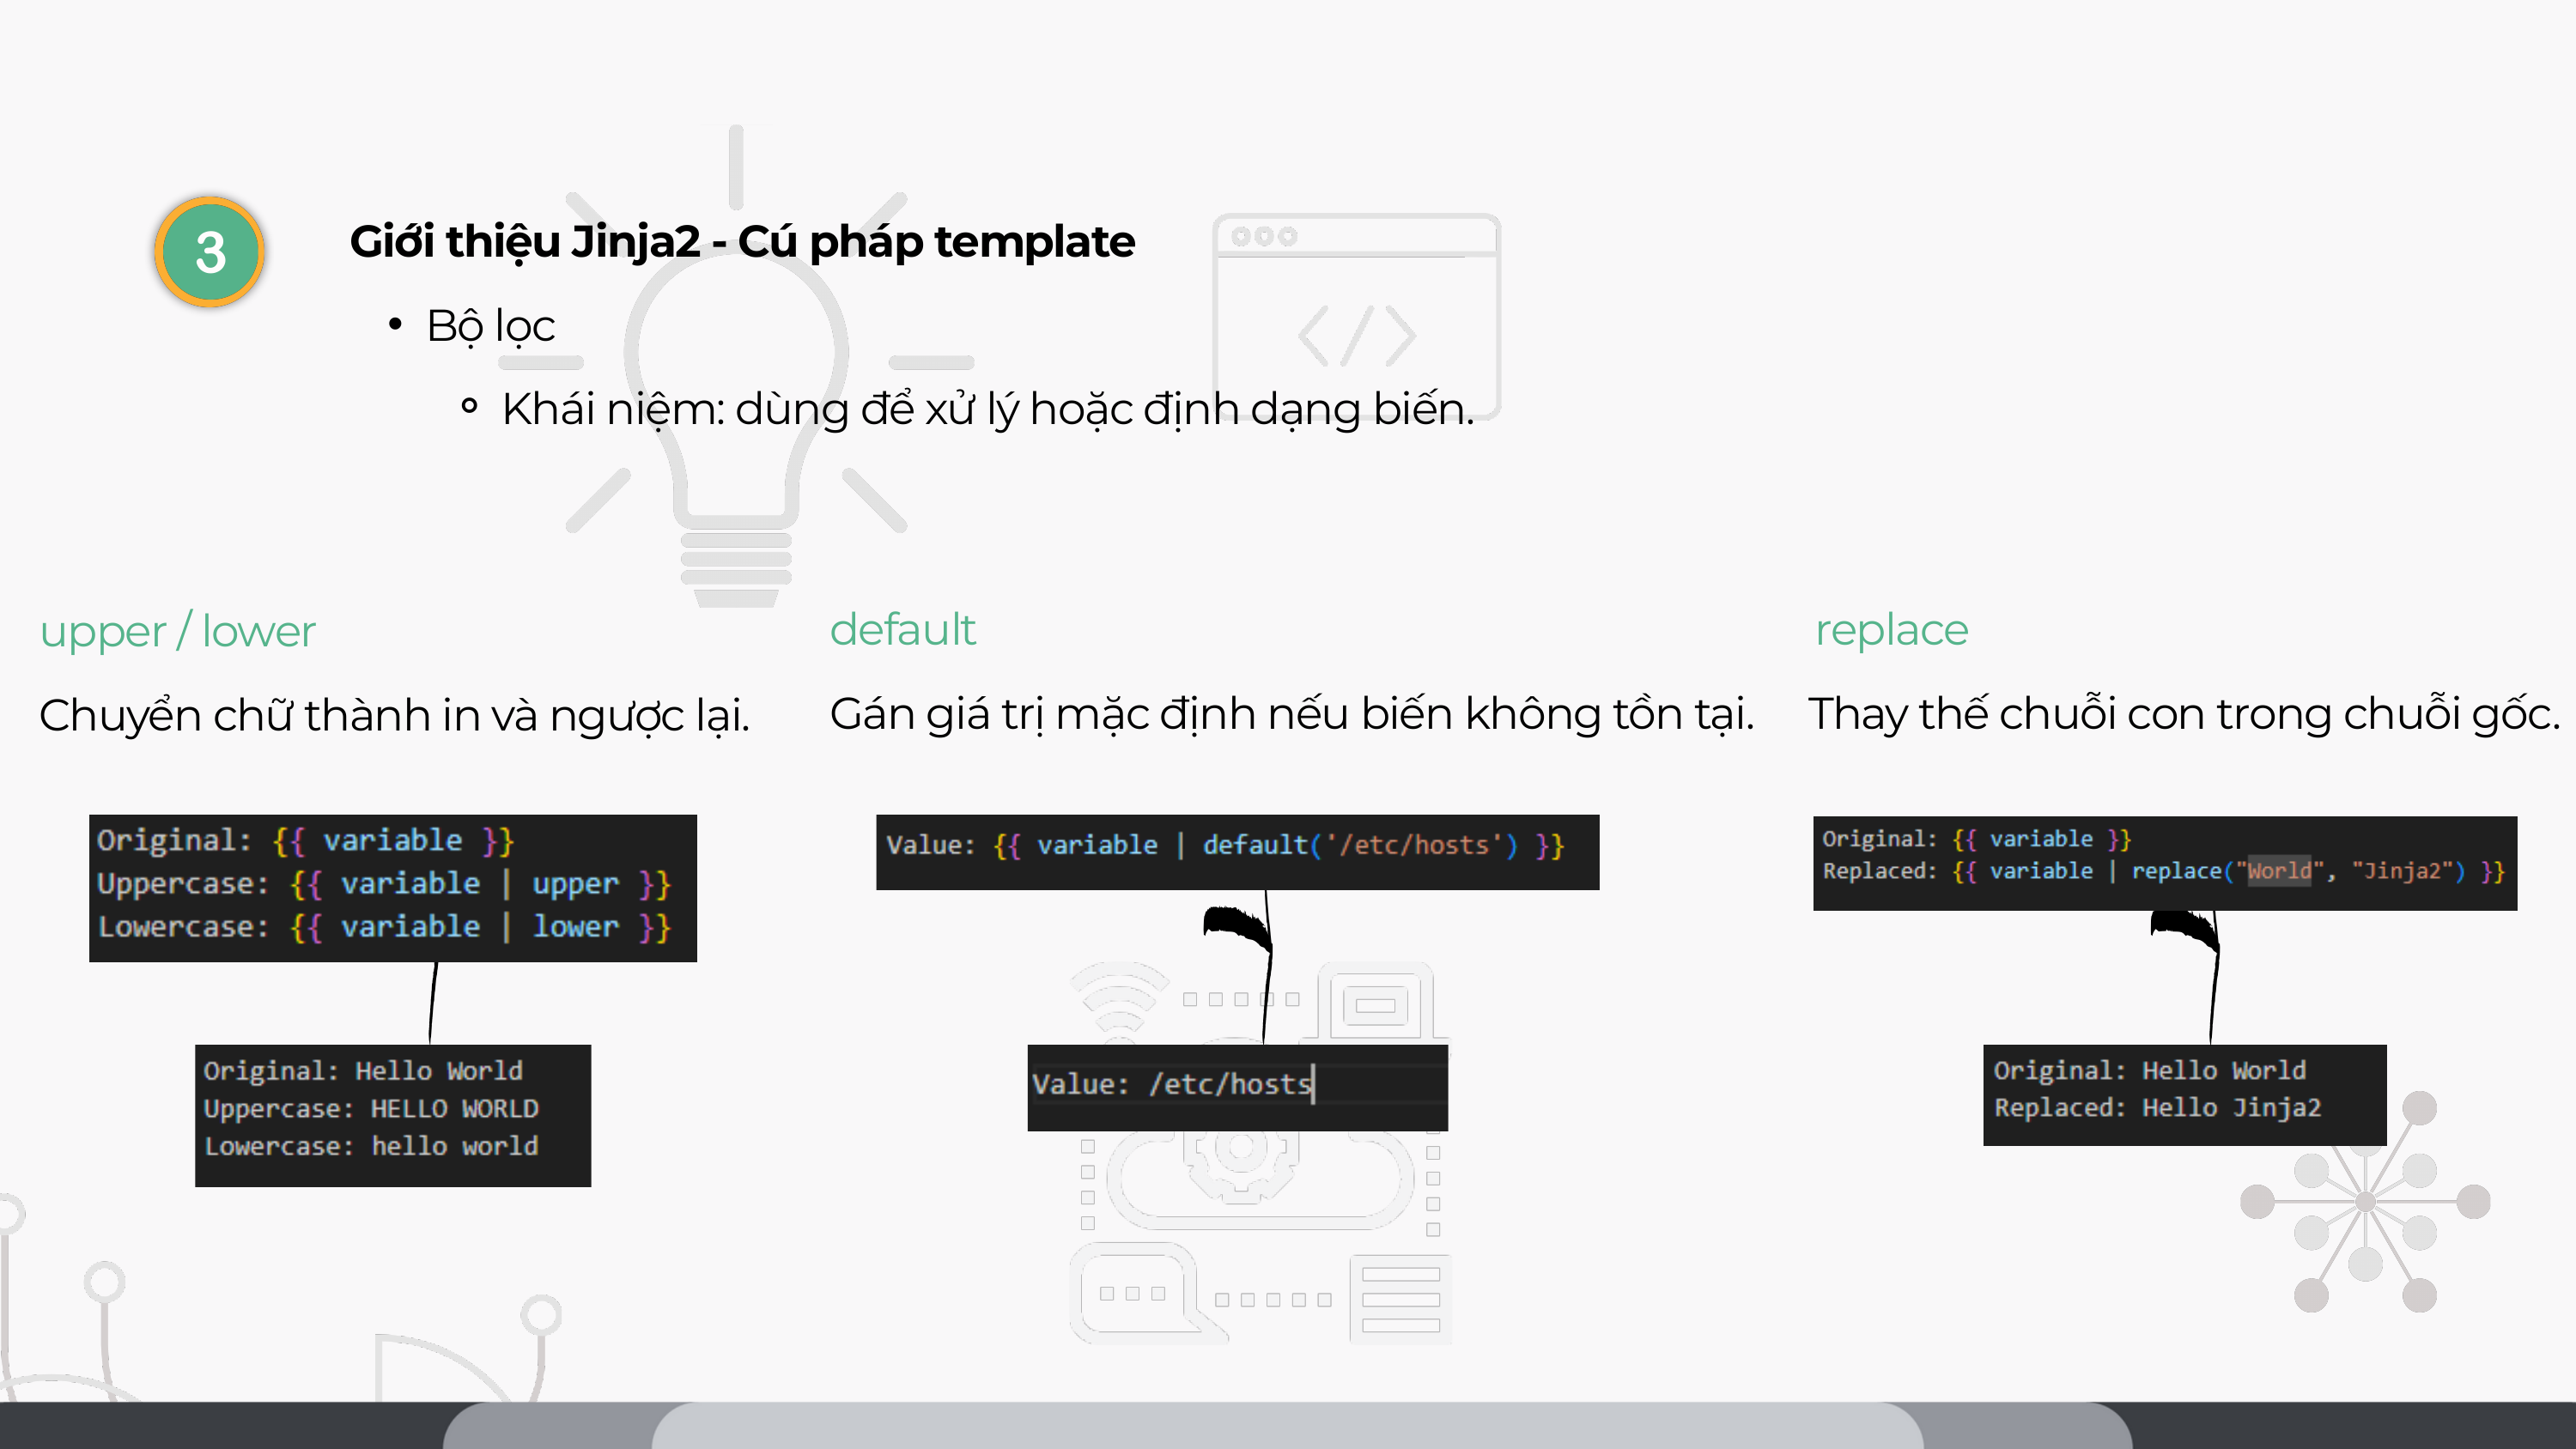

Giới thiệu Jinja2 - Cú pháp template
Bộ lọc
Khái niệm: dùng để xử lý hoặc định dạng biến.

default
Gán giá trị mặc định nếu biến không tồn tại.
   replace
Thay thế chuỗi con trong chuỗi gốc.
upper / lower
Chuyển chữ thành in và ngược lại.